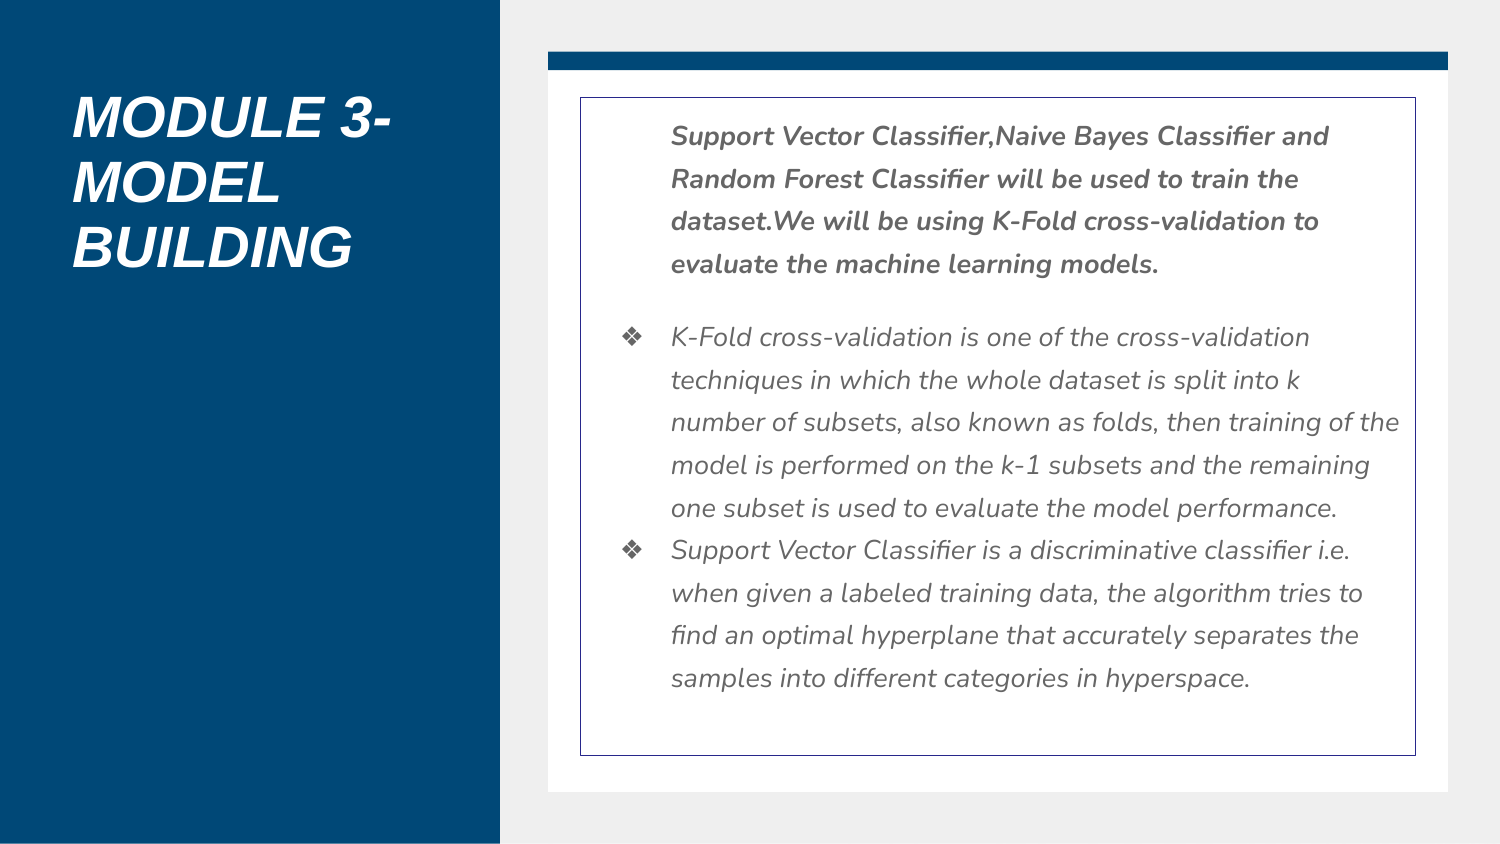

# MODULE 3-MODEL BUILDING
Support Vector Classifier,Naive Bayes Classifier and Random Forest Classifier will be used to train the dataset.We will be using K-Fold cross-validation to evaluate the machine learning models.
K-Fold cross-validation is one of the cross-validation techniques in which the whole dataset is split into k number of subsets, also known as folds, then training of the model is performed on the k-1 subsets and the remaining one subset is used to evaluate the model performance.
Support Vector Classifier is a discriminative classifier i.e. when given a labeled training data, the algorithm tries to find an optimal hyperplane that accurately separates the samples into different categories in hyperspace.